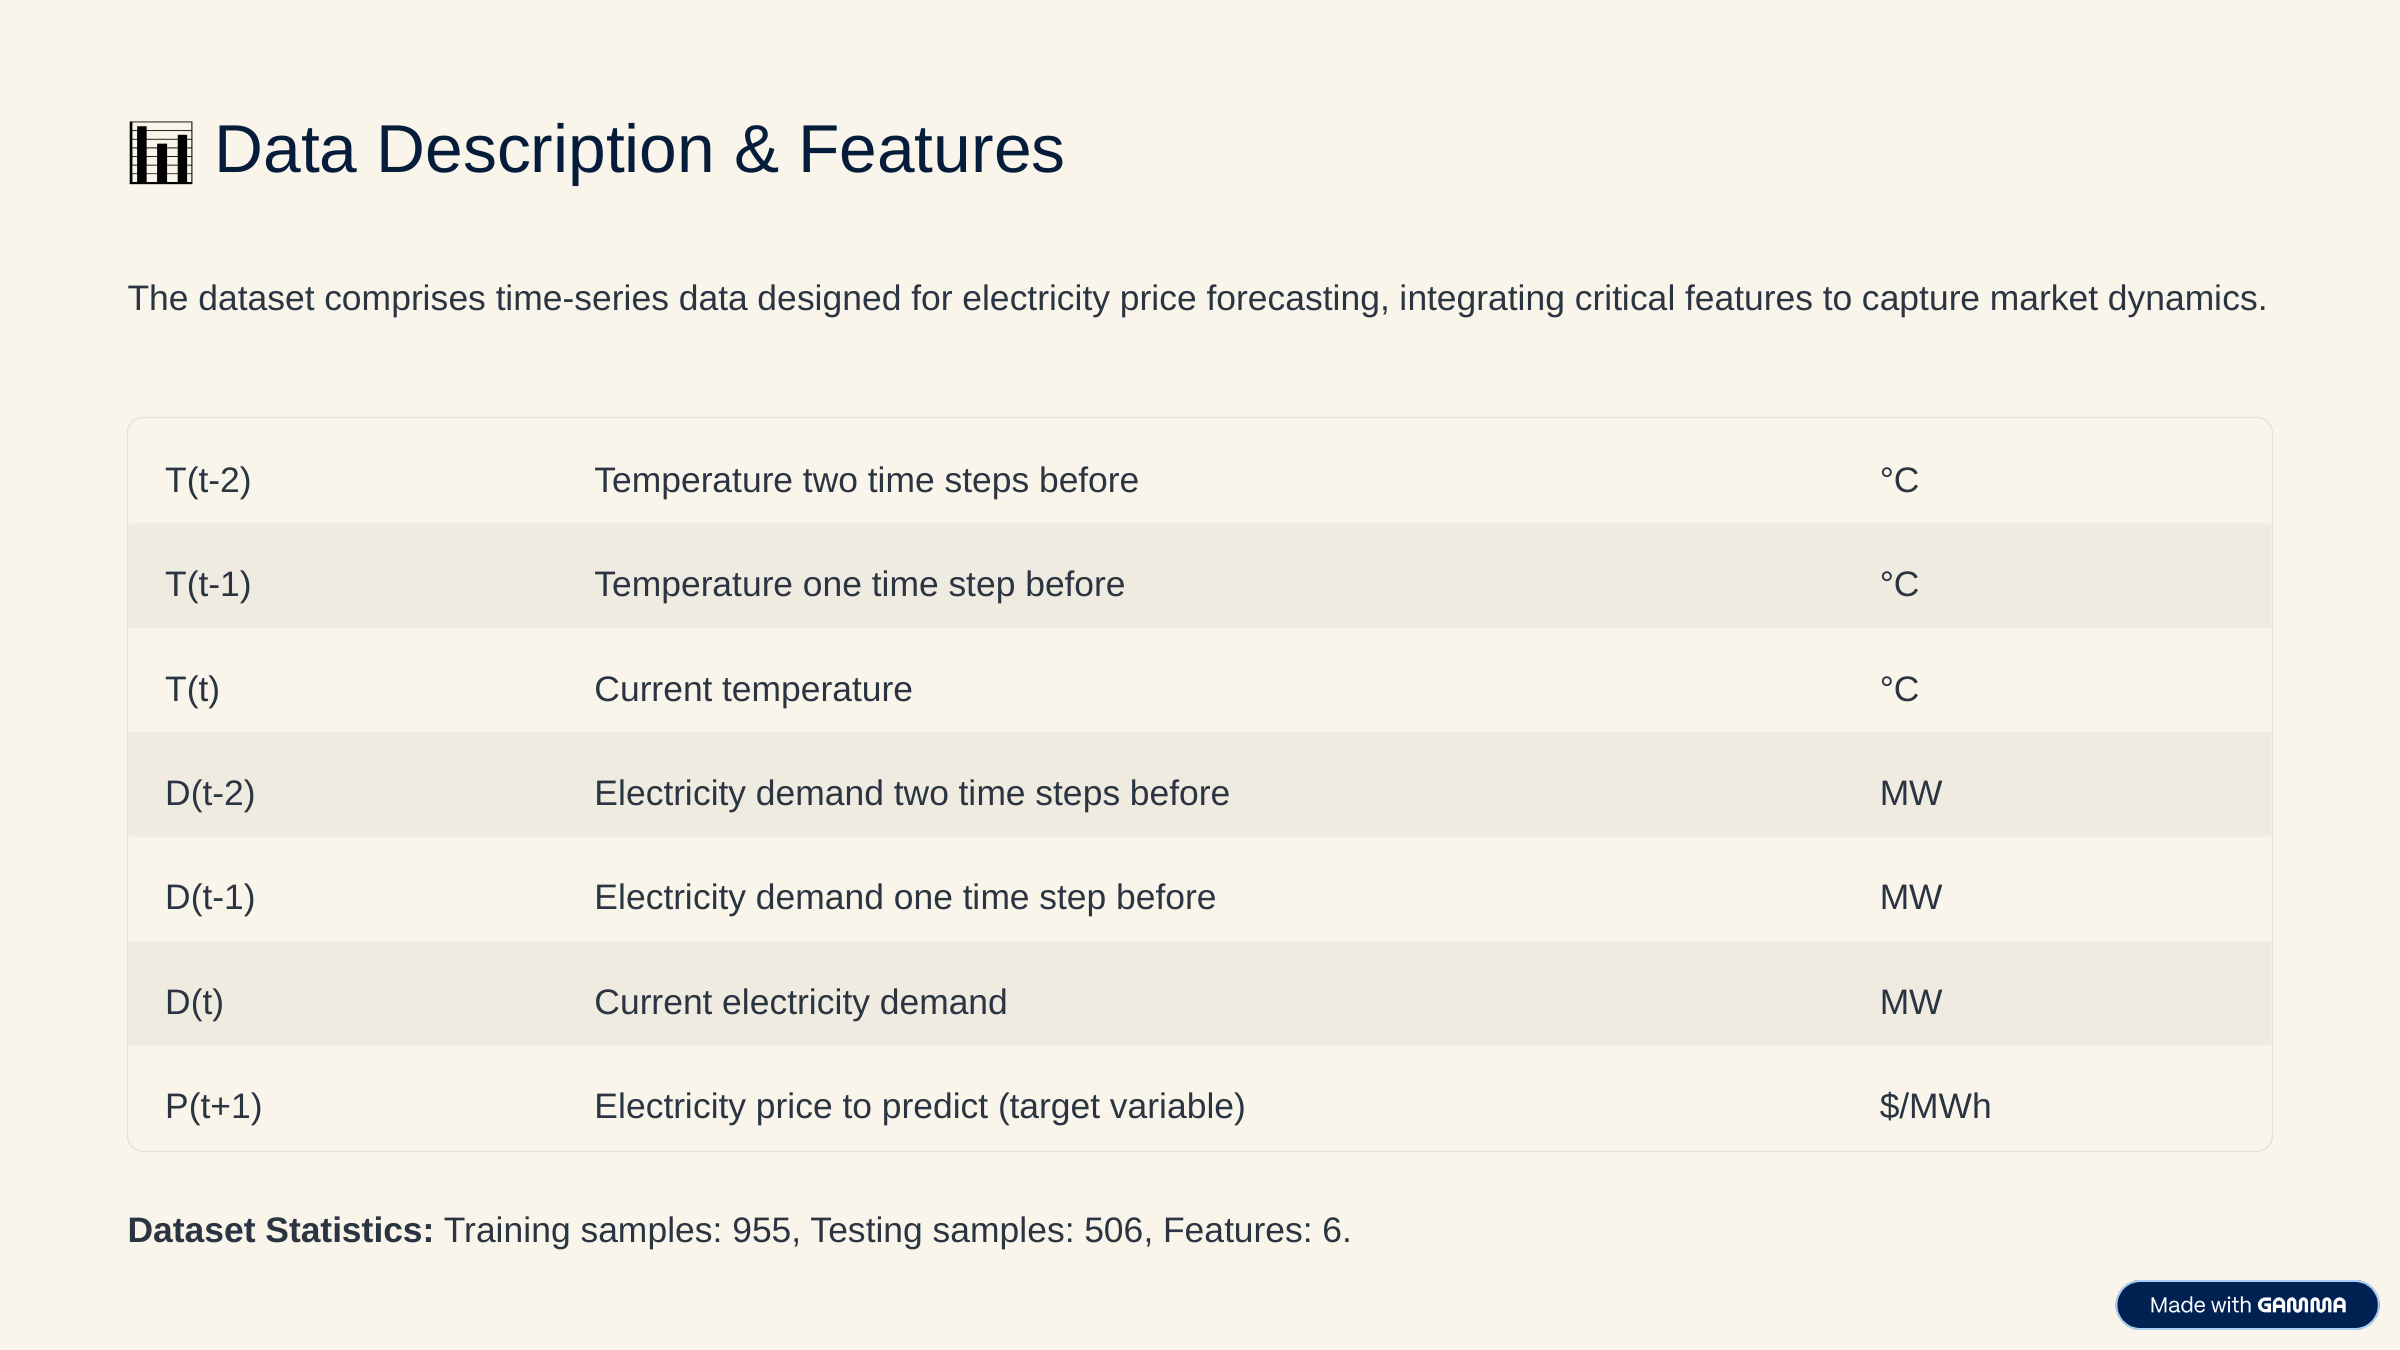

📊 Data Description & Features
The dataset comprises time-series data designed for electricity price forecasting, integrating critical features to capture market dynamics.

T(t-2)
Temperature two time steps before
°C

T(t-1)
Temperature one time step before
°C

T(t)
Current temperature
°C

D(t-2)
Electricity demand two time steps before
MW

D(t-1)
Electricity demand one time step before
MW

D(t)
Current electricity demand
MW

P(t+1)
Electricity price to predict (target variable)
$/MWh
Dataset Statistics: Training samples: 955, Testing samples: 506, Features: 6.